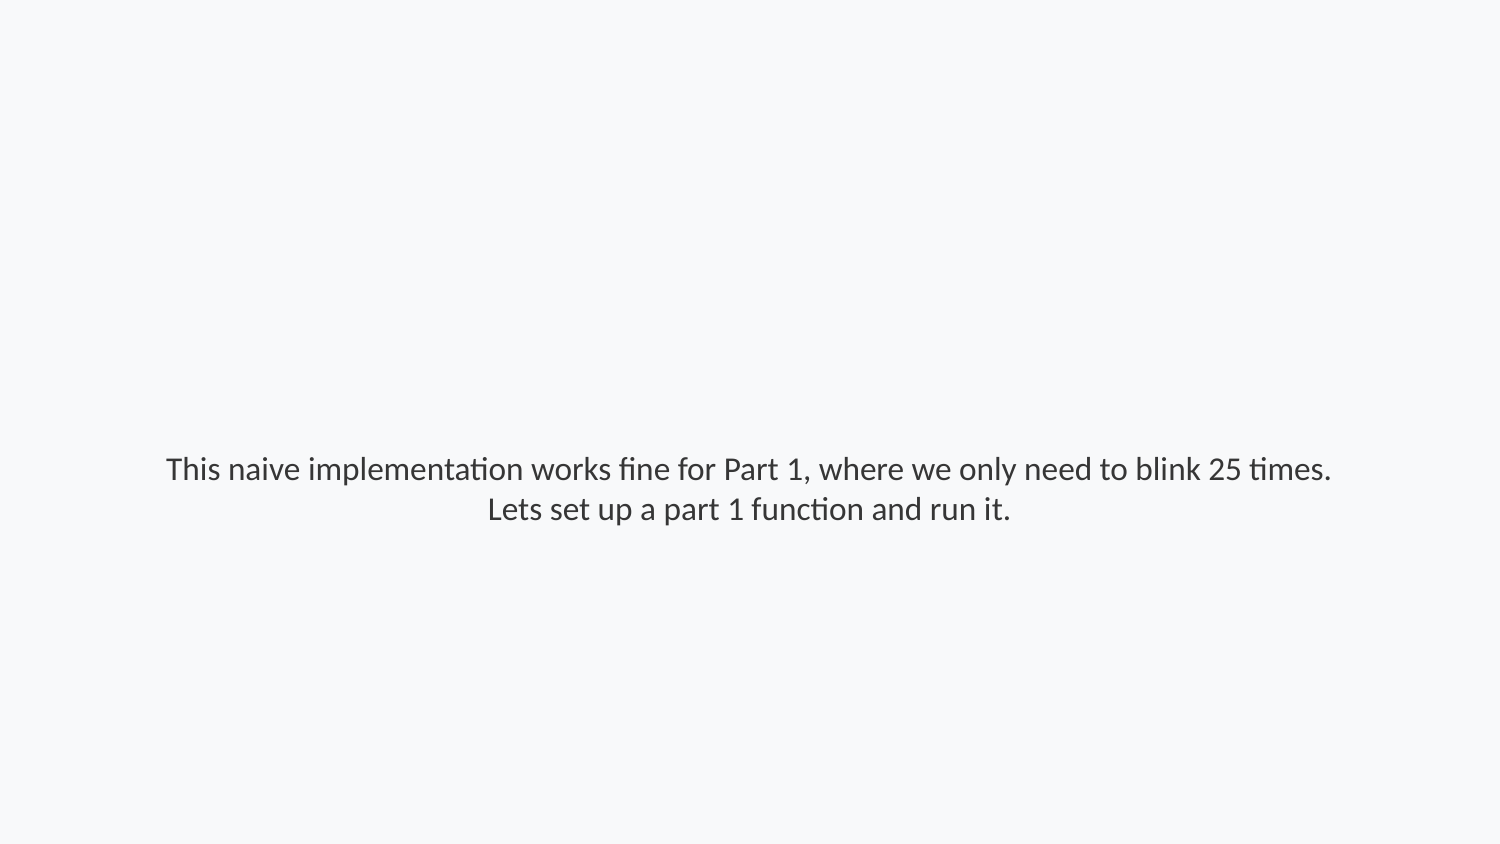

This naive implementation works fine for Part 1, where we only need to blink 25 times. Lets set up a part 1 function and run it.
Step 61 of 264